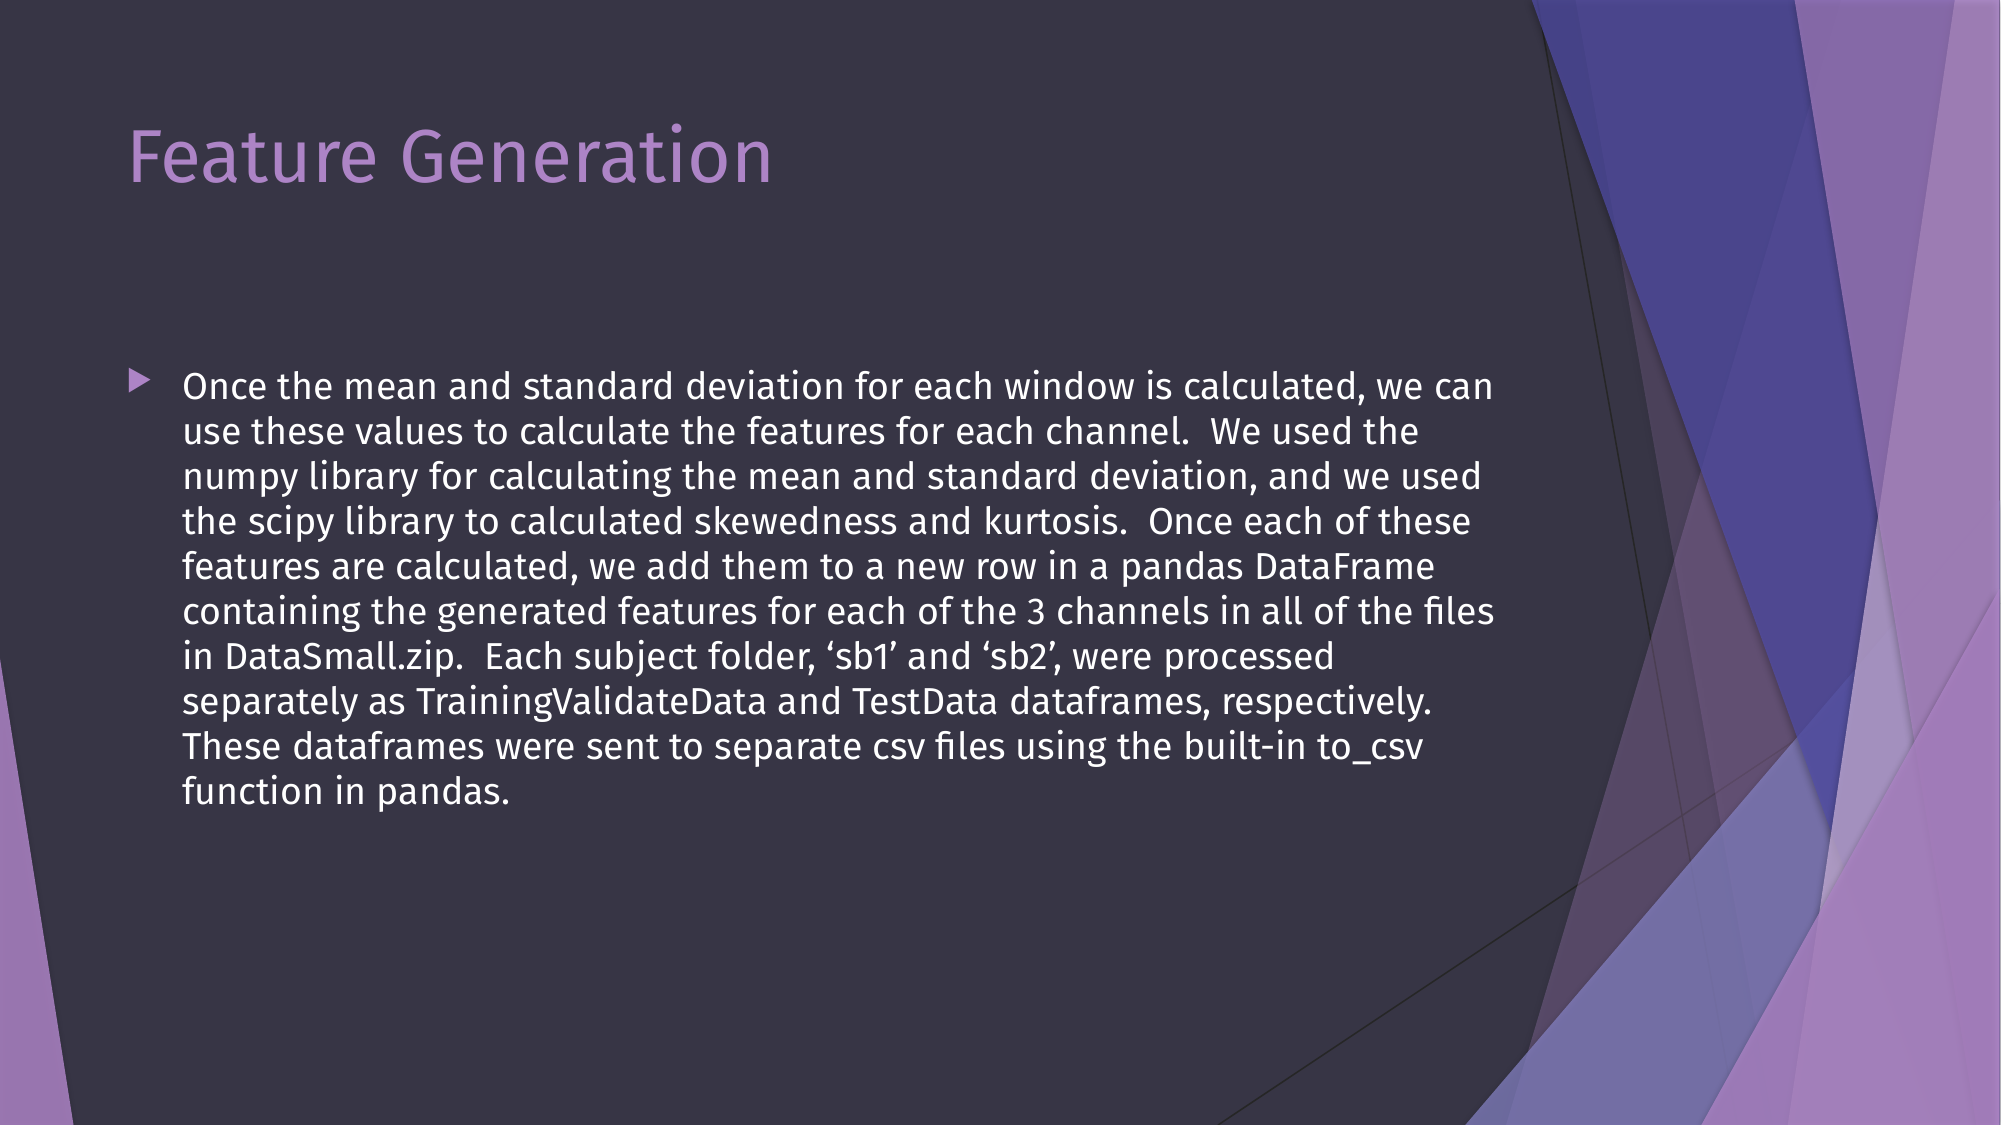

# Feature Generation
Once the mean and standard deviation for each window is calculated, we can use these values to calculate the features for each channel.  We used the numpy library for calculating the mean and standard deviation, and we used the scipy library to calculated skewedness and kurtosis.  Once each of these features are calculated, we add them to a new row in a pandas DataFrame containing the generated features for each of the 3 channels in all of the files in DataSmall.zip.  Each subject folder, ‘sb1’ and ‘sb2’, were processed separately as TrainingValidateData and TestData dataframes, respectively.  These dataframes were sent to separate csv files using the built-in to_csv function in pandas.